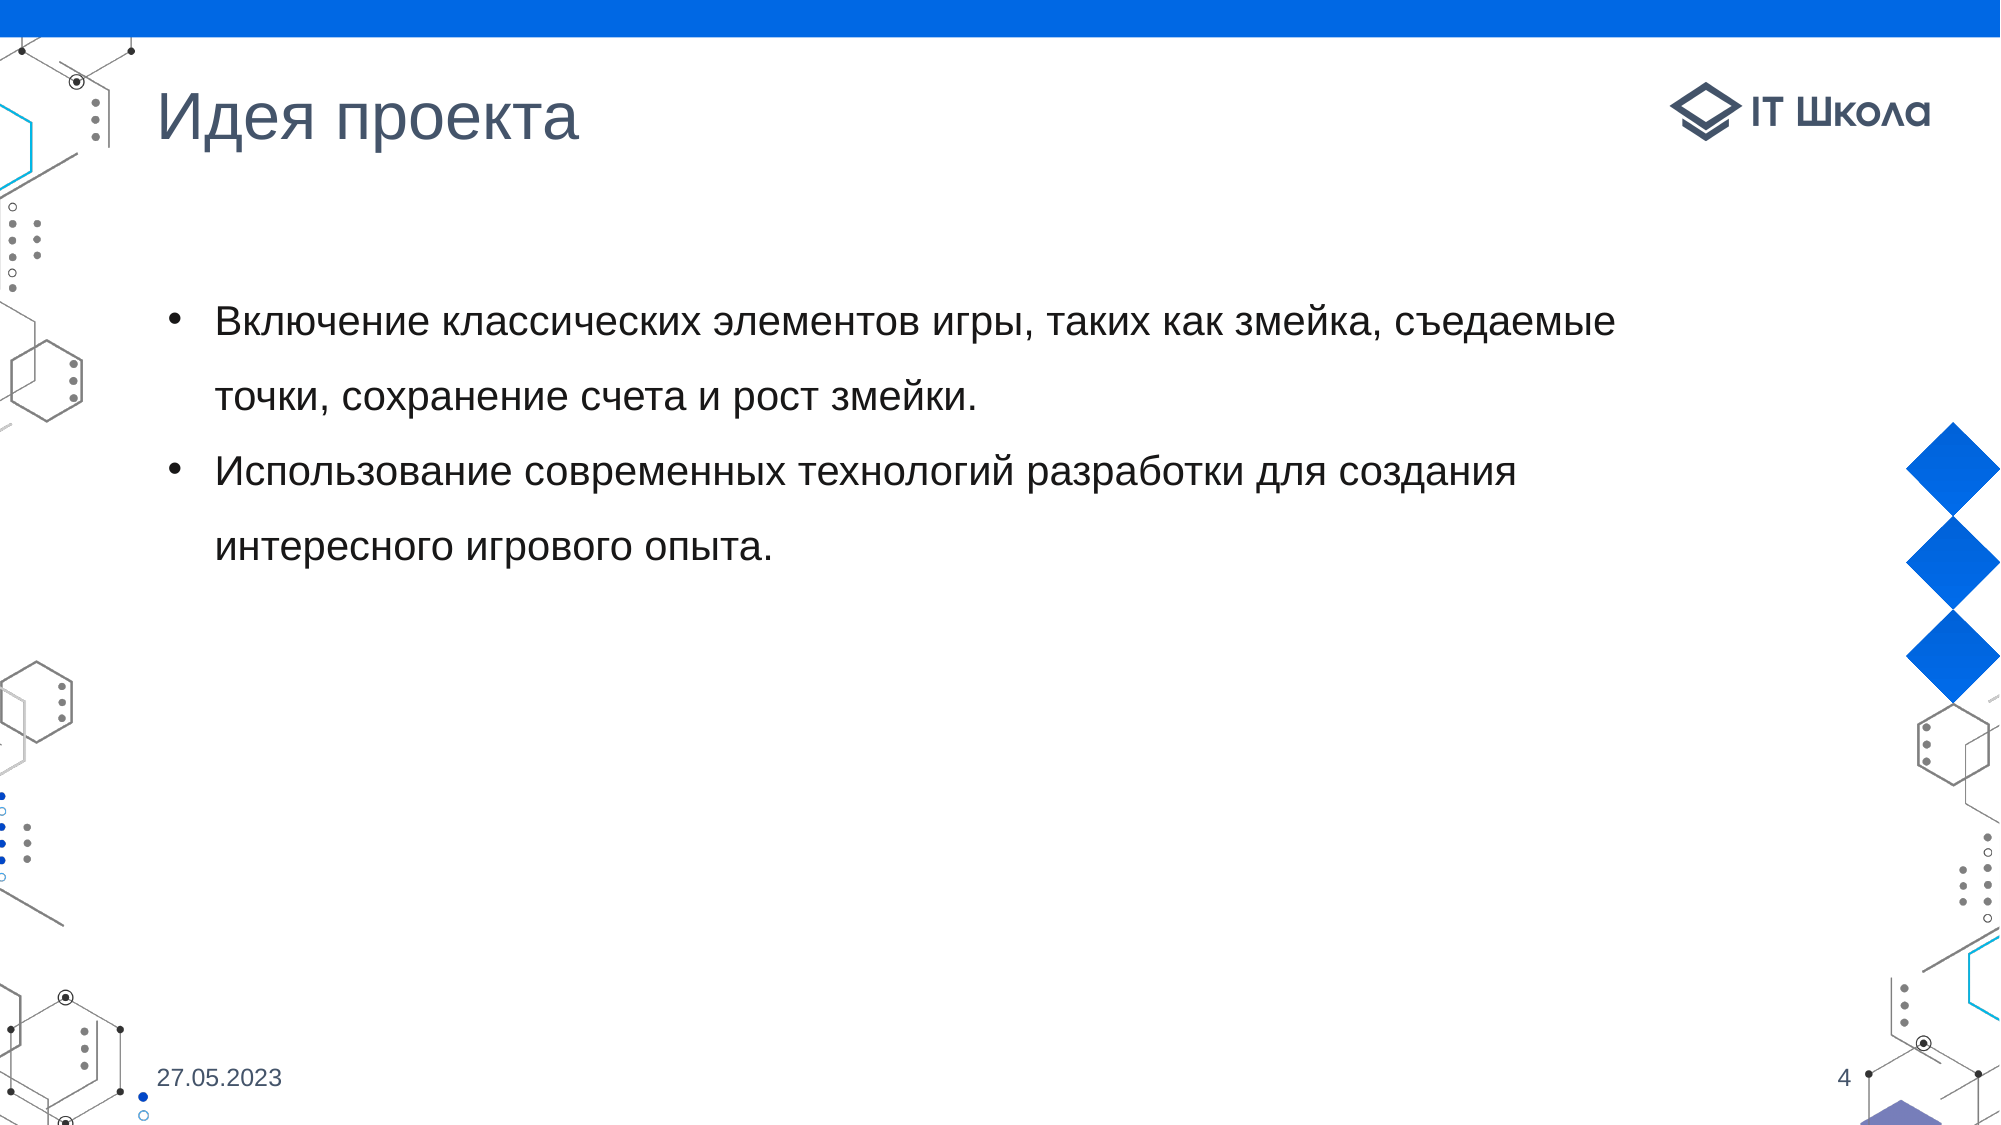

# Идея проекта
Включение классических элементов игры, таких как змейка, съедаемые точки, сохранение счета и рост змейки.
Использование современных технологий разработки для создания интересного игрового опыта.

27.05.2023
4